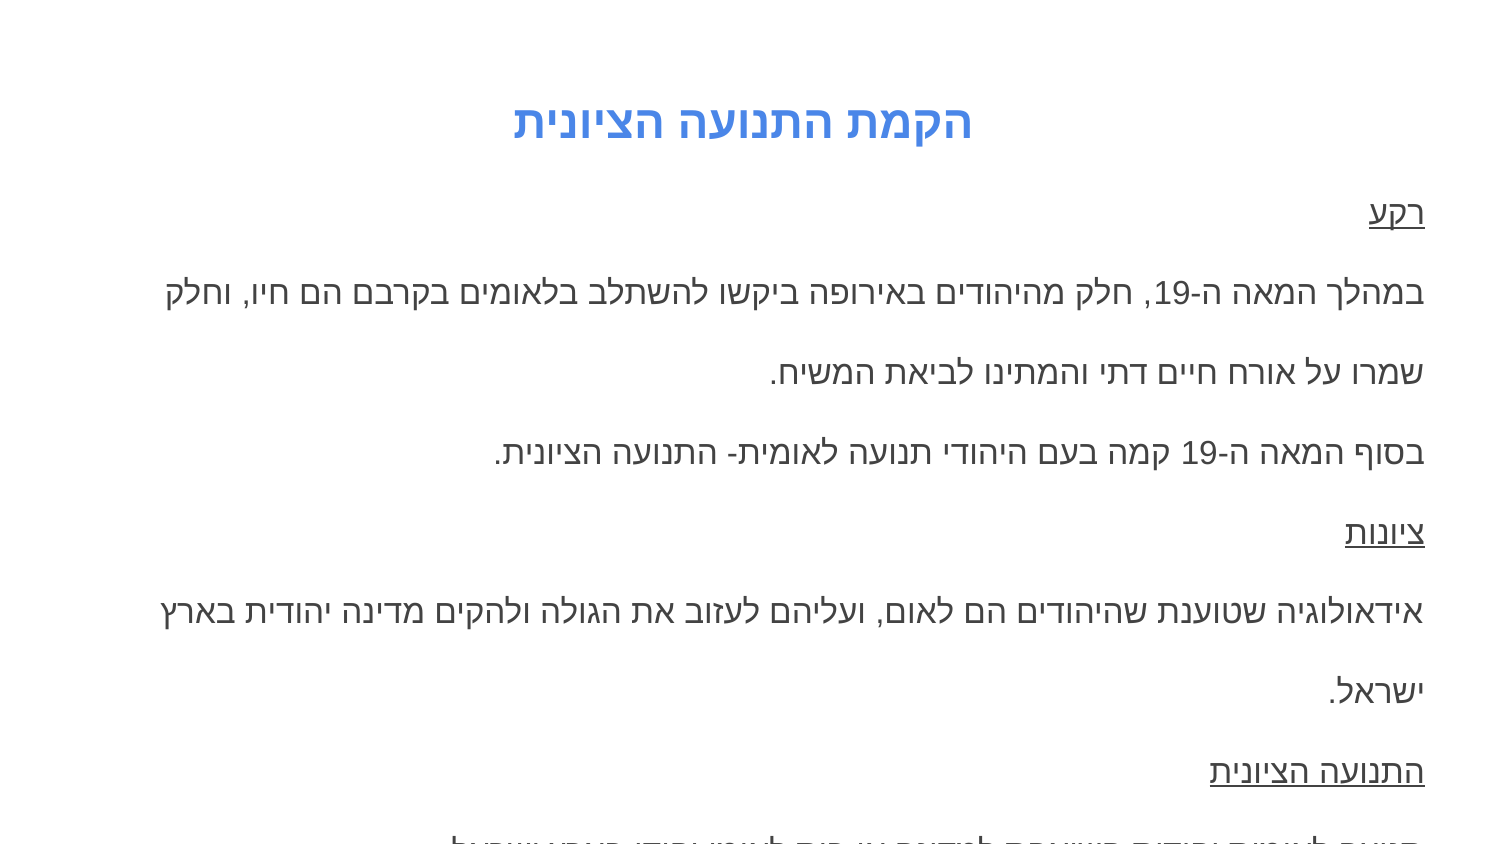

הקמת התנועה הציונית
רקע
במהלך המאה ה-19, חלק מהיהודים באירופה ביקשו להשתלב בלאומים בקרבם הם חיו, וחלק שמרו על אורח חיים דתי והמתינו לביאת המשיח.
בסוף המאה ה-19 קמה בעם היהודי תנועה לאומית- התנועה הציונית.
ציונות
אידאולוגיה שטוענת שהיהודים הם לאום, ועליהם לעזוב את הגולה ולהקים מדינה יהודית בארץ ישראל.
התנועה הציונית
תנועה לאומית יהודית השואפת למדינה או בית לאומי יהודי בארץ ישראל.